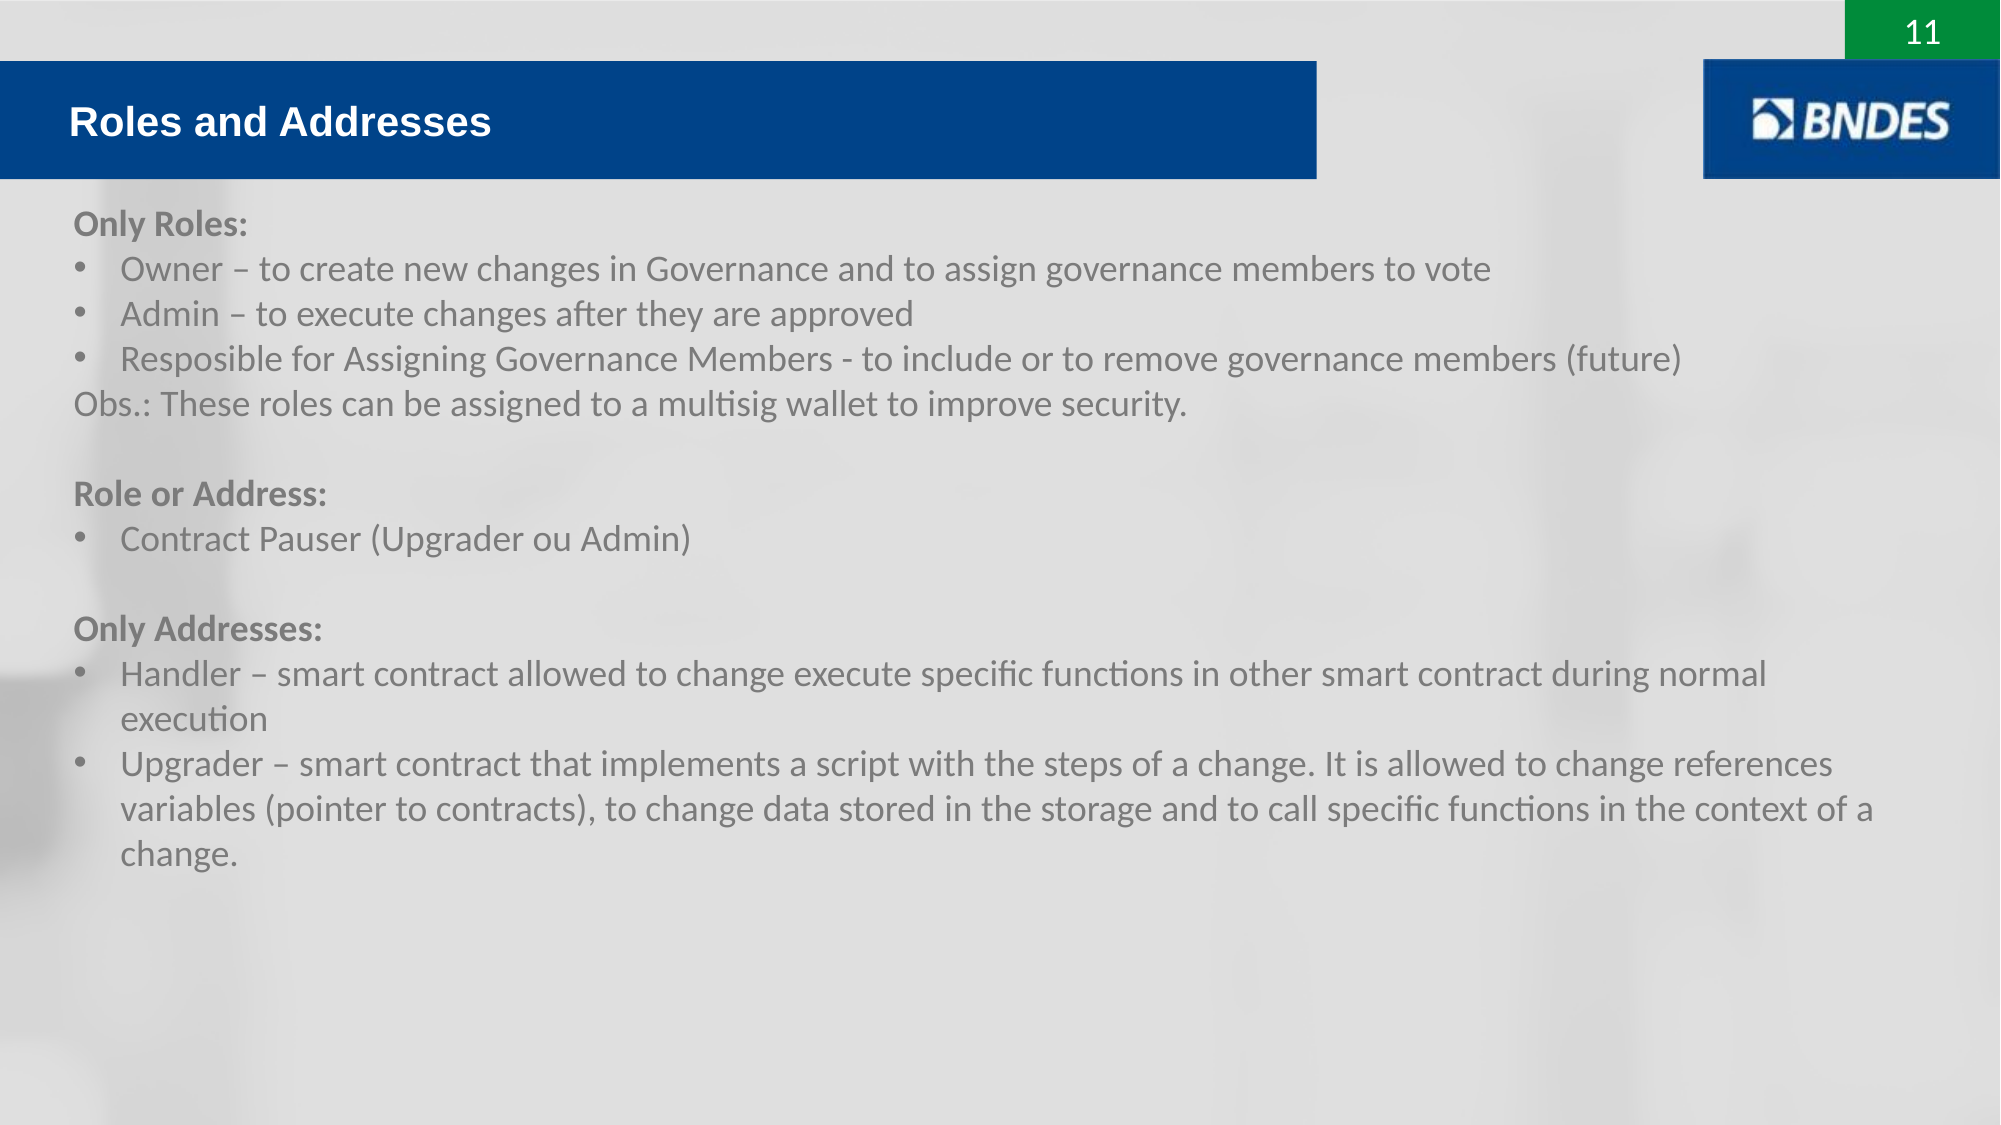

Roles and Addresses
Only Roles:
Owner – to create new changes in Governance and to assign governance members to vote
Admin – to execute changes after they are approved
Resposible for Assigning Governance Members - to include or to remove governance members (future)
Obs.: These roles can be assigned to a multisig wallet to improve security.

Role or Address:
Contract Pauser (Upgrader ou Admin)

Only Addresses:
Handler – smart contract allowed to change execute specific functions in other smart contract during normal execution
Upgrader – smart contract that implements a script with the steps of a change. It is allowed to change references variables (pointer to contracts), to change data stored in the storage and to call specific functions in the context of a change.